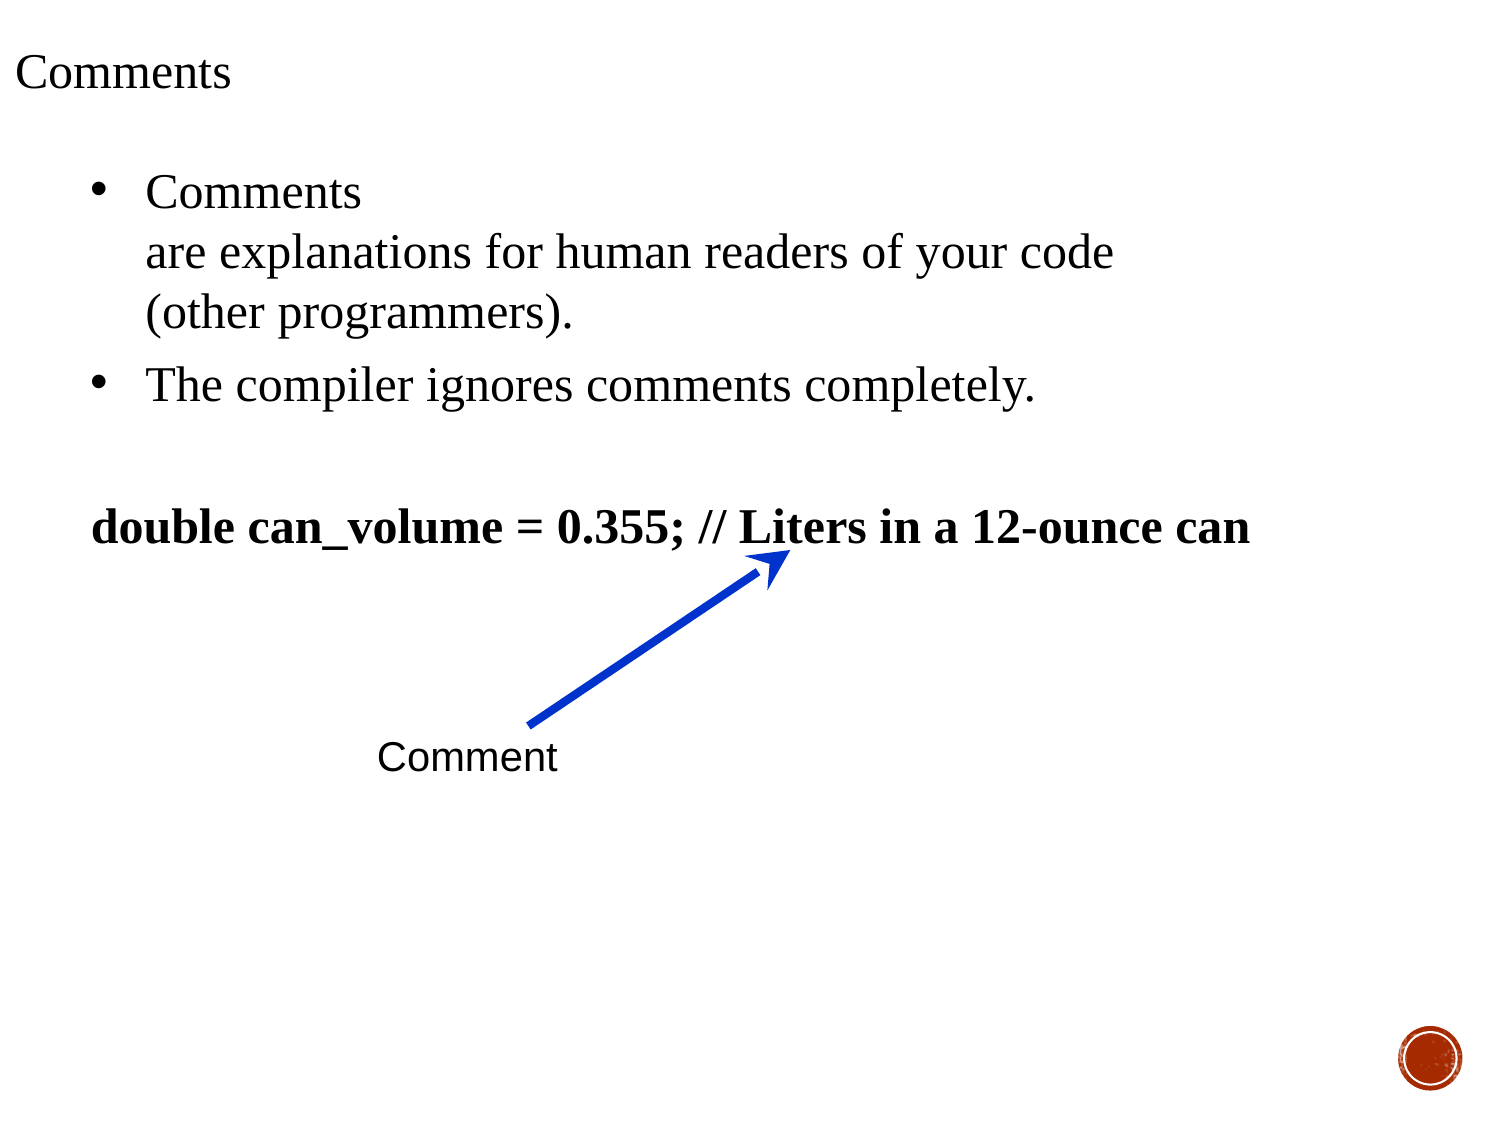

Comments
Comments
are explanations for human readers of your code
(other programmers).
The compiler ignores comments completely.

double can_volume = 0.355; // Liters in a 12-ounce can

Comment